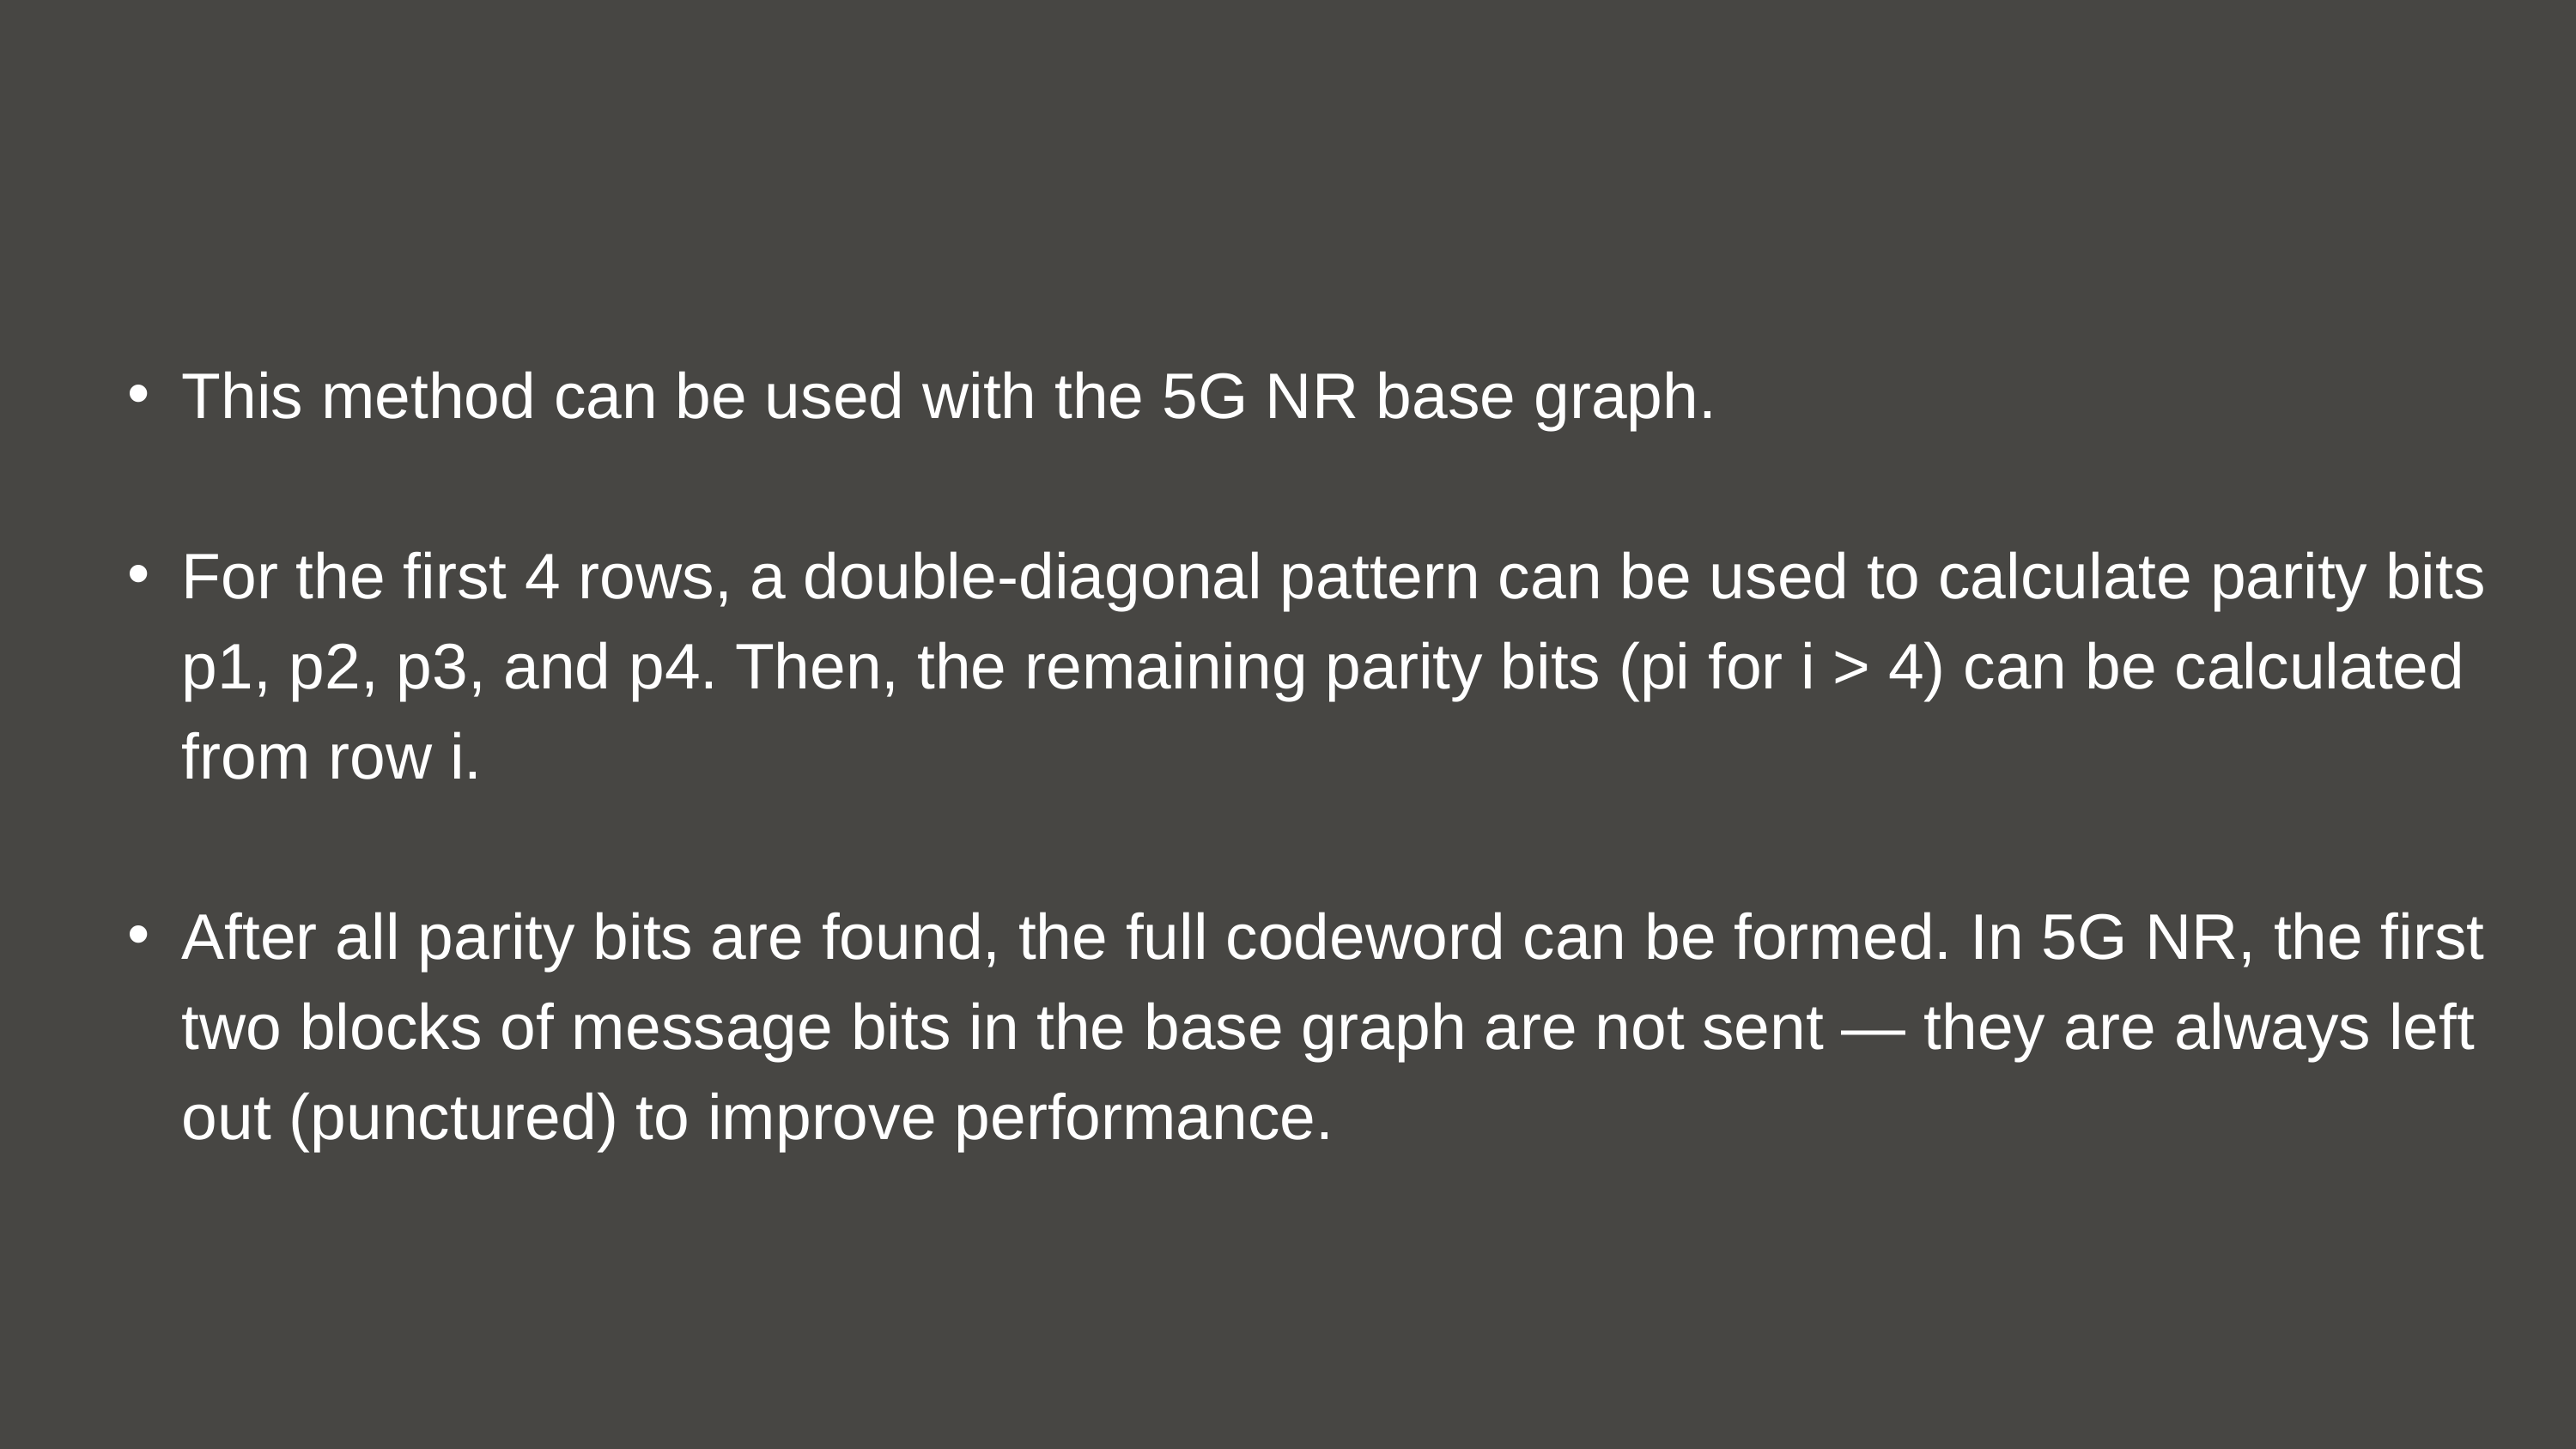

This method can be used with the 5G NR base graph.

For the first 4 rows, a double-diagonal pattern can be used to calculate parity bits p1, p2, p3, and p4. Then, the remaining parity bits (pi for i > 4) can be calculated from row i.

After all parity bits are found, the full codeword can be formed. In 5G NR, the first two blocks of message bits in the base graph are not sent — they are always left out (punctured) to improve performance.